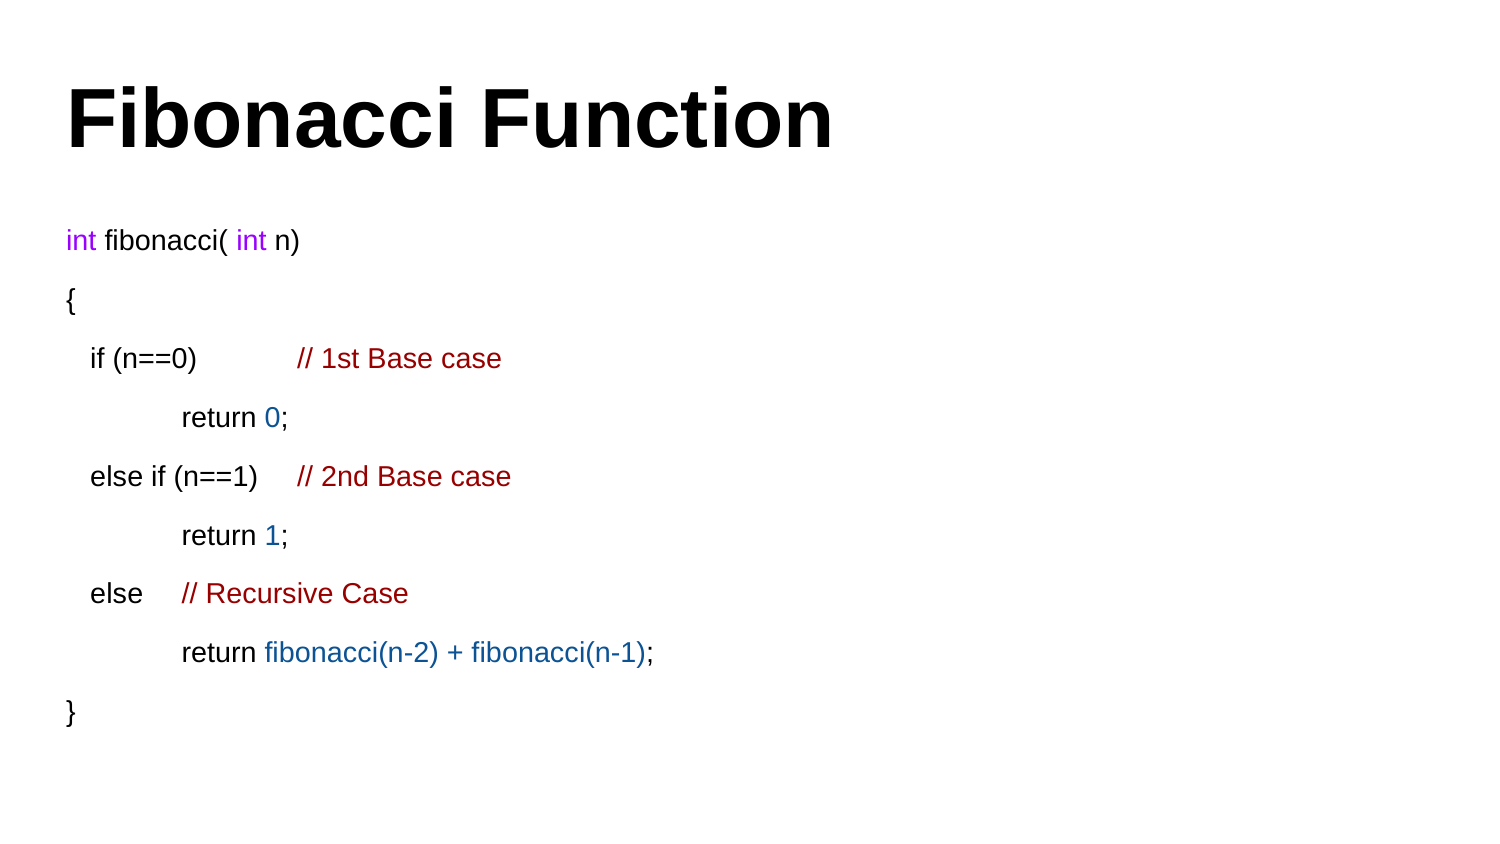

# Fibonacci Function
int fibonacci( int n)
{
   if (n==0)				// 1st Base case
		return 0;
   else if (n==1)			// 2nd Base case
		return 1;
   else 					// Recursive Case
	return fibonacci(n-2) + fibonacci(n-1);
}